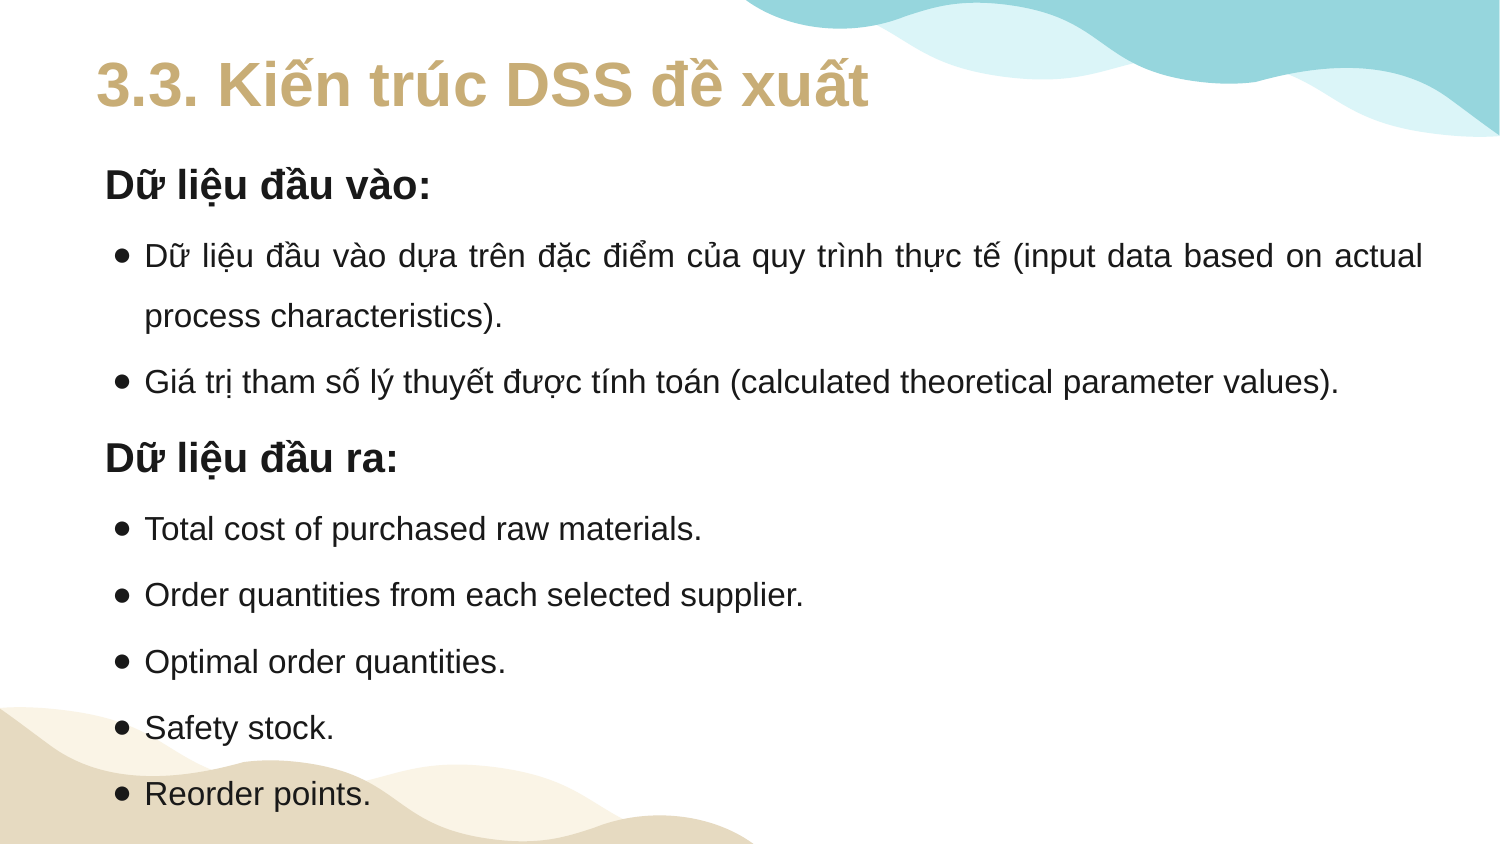

# 3.3. Kiến trúc DSS đề xuất

Dữ liệu đầu vào:
Dữ liệu đầu vào dựa trên đặc điểm của quy trình thực tế (input data based on actual process characteristics).
Giá trị tham số lý thuyết được tính toán (calculated theoretical parameter values).
Dữ liệu đầu ra:
Total cost of purchased raw materials.
Order quantities from each selected supplier.
Optimal order quantities.
Safety stock.
Reorder points.